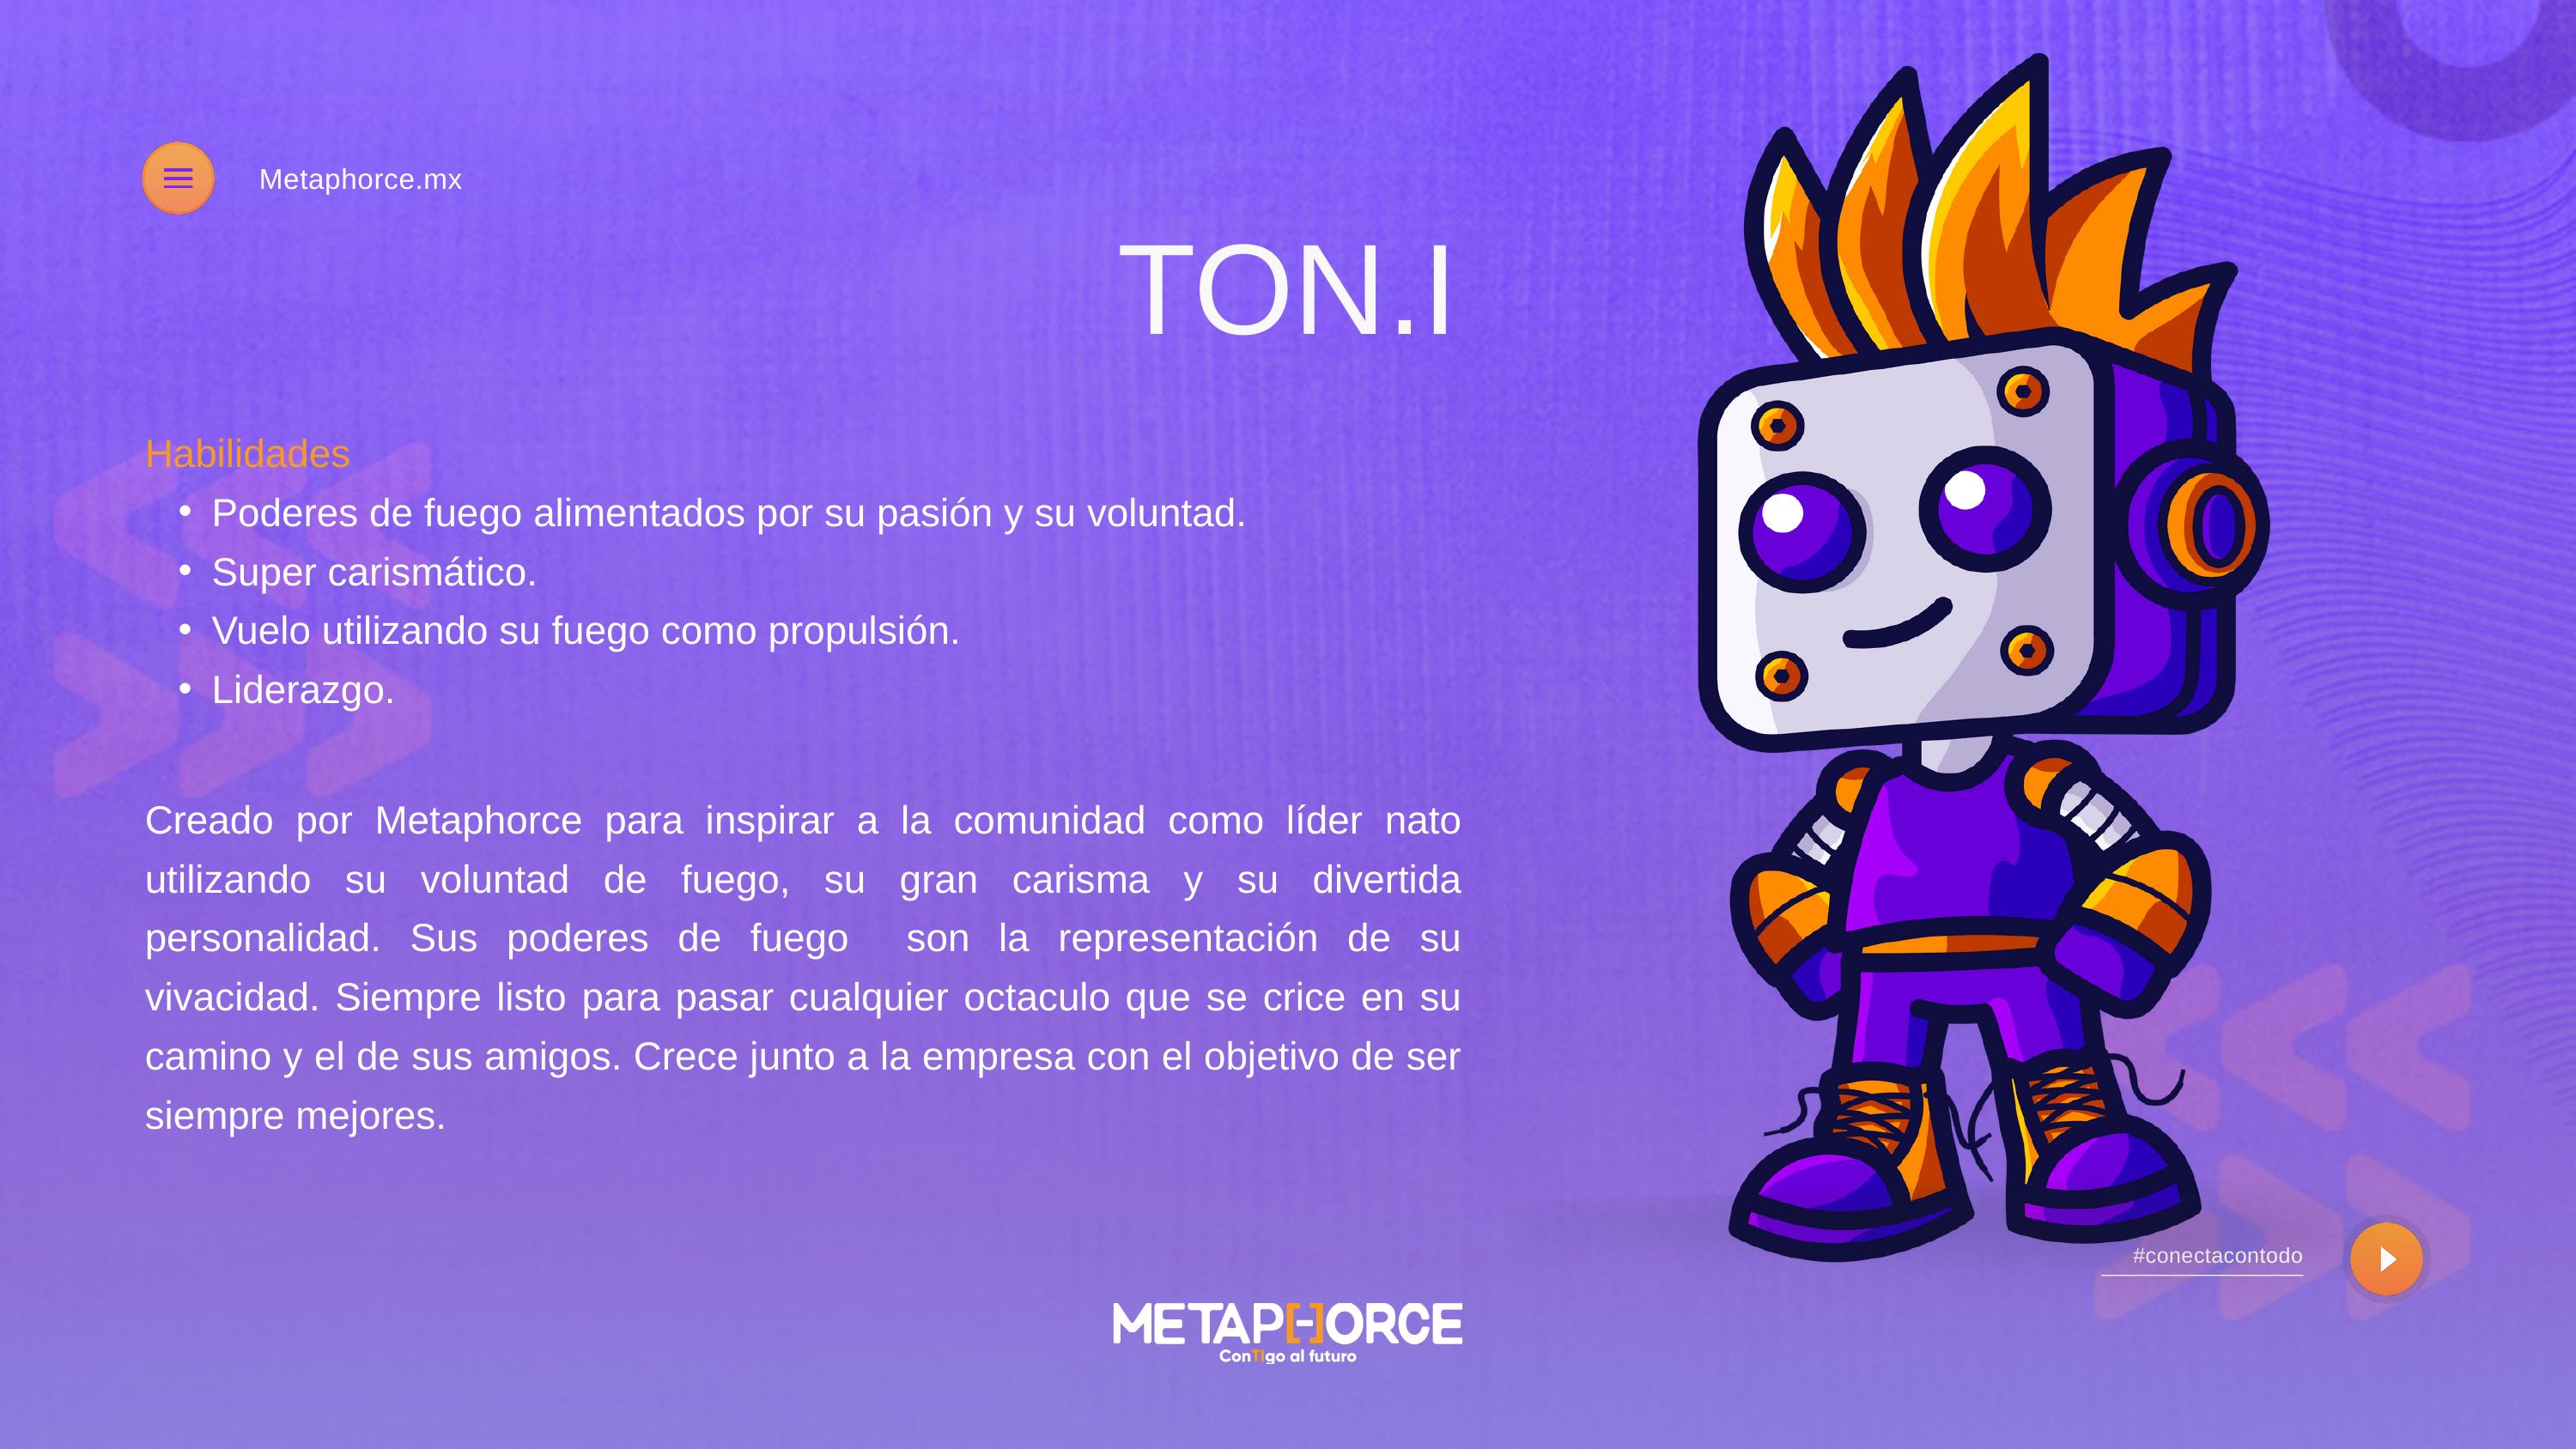

Metaphorce.mx

TON.I
Habilidades
Poderes de fuego alimentados por su pasión y su voluntad.
Super carismático.
Vuelo utilizando su fuego como propulsión.
Liderazgo.
Creado por Metaphorce para inspirar a la comunidad como líder nato utilizando su voluntad de fuego, su gran carisma y su divertida personalidad. Sus poderes de fuego  son la representación de su vivacidad. Siempre listo para pasar cualquier octaculo que se crice en su camino y el de sus amigos. Crece junto a la empresa con el objetivo de ser siempre mejores.

#conectacontodo